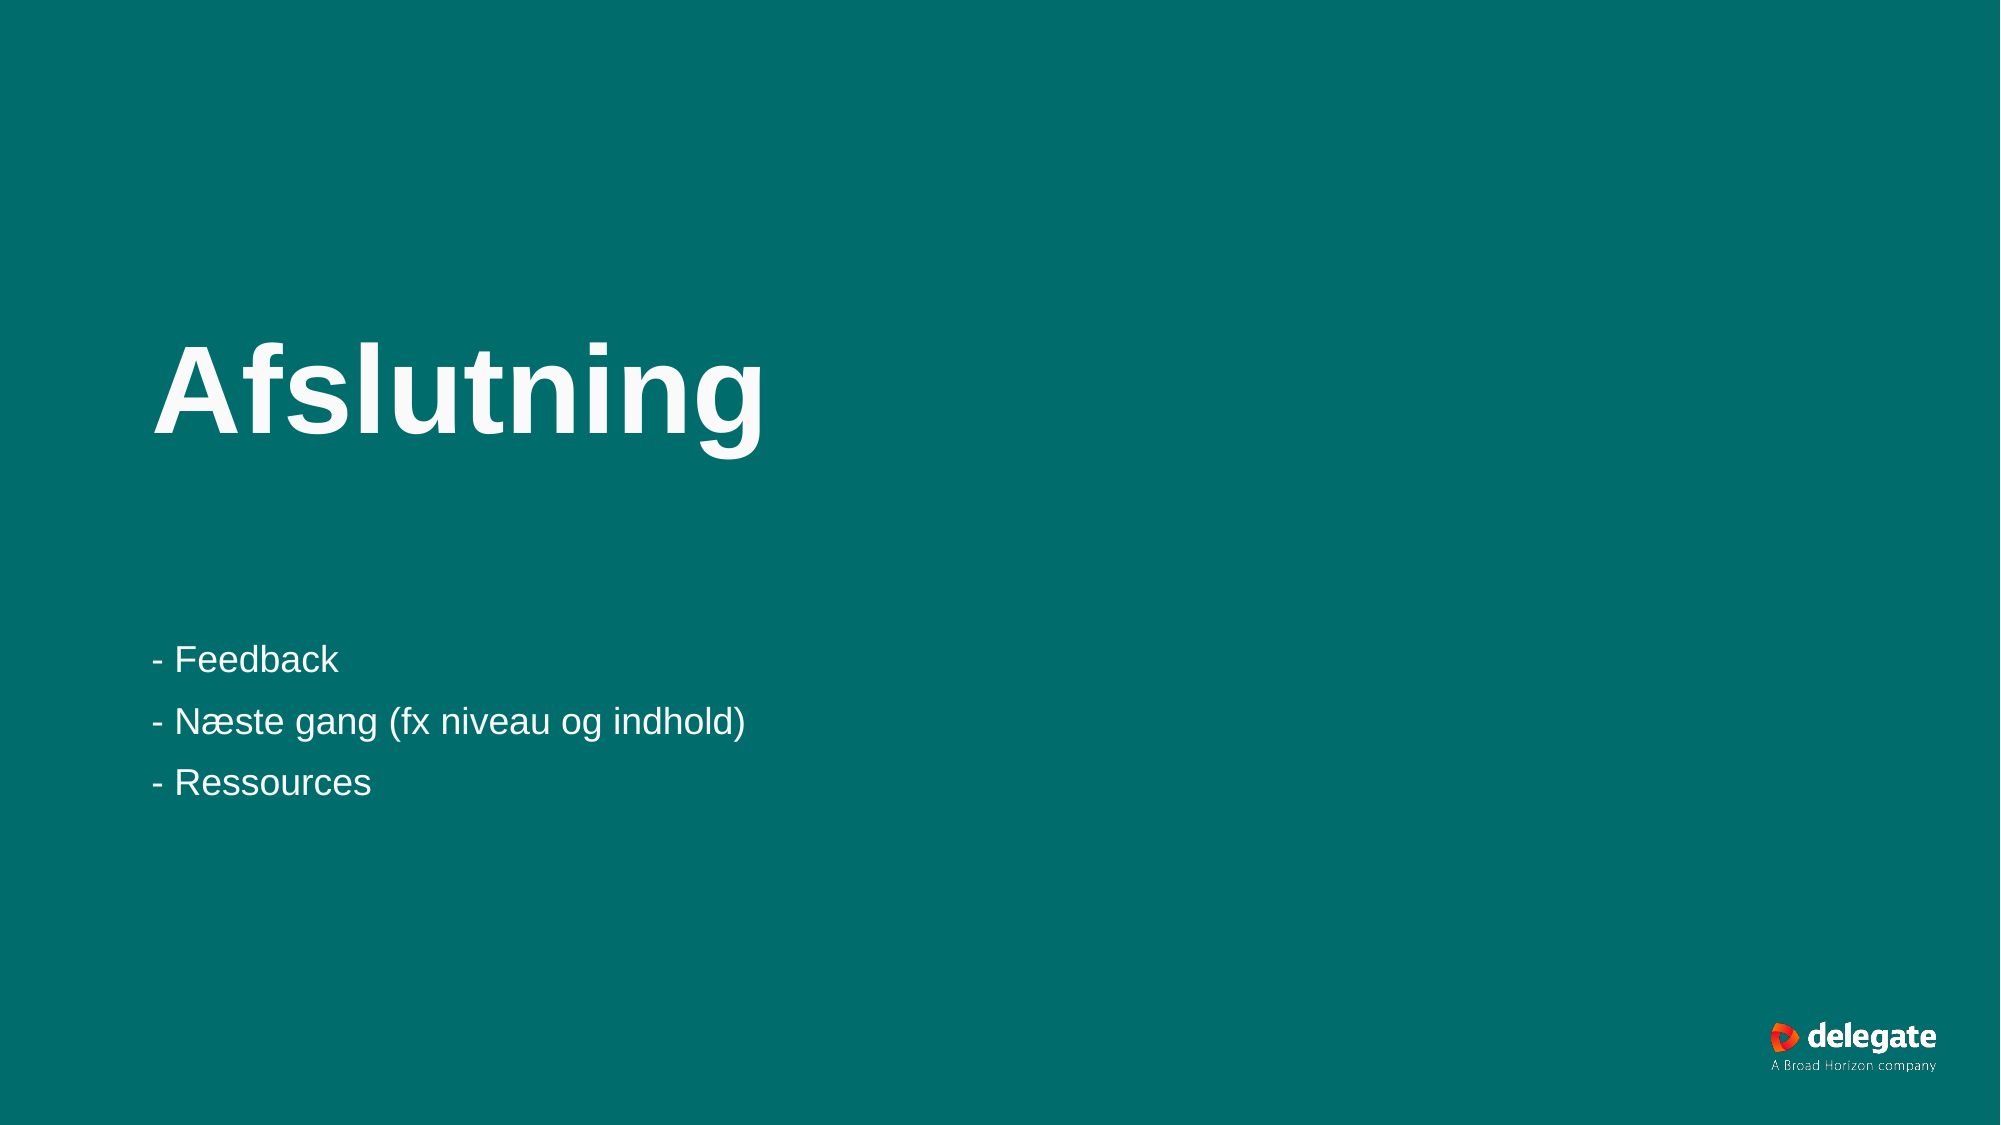

# Afslutning
- Feedback
- Næste gang (fx niveau og indhold)
- Ressources